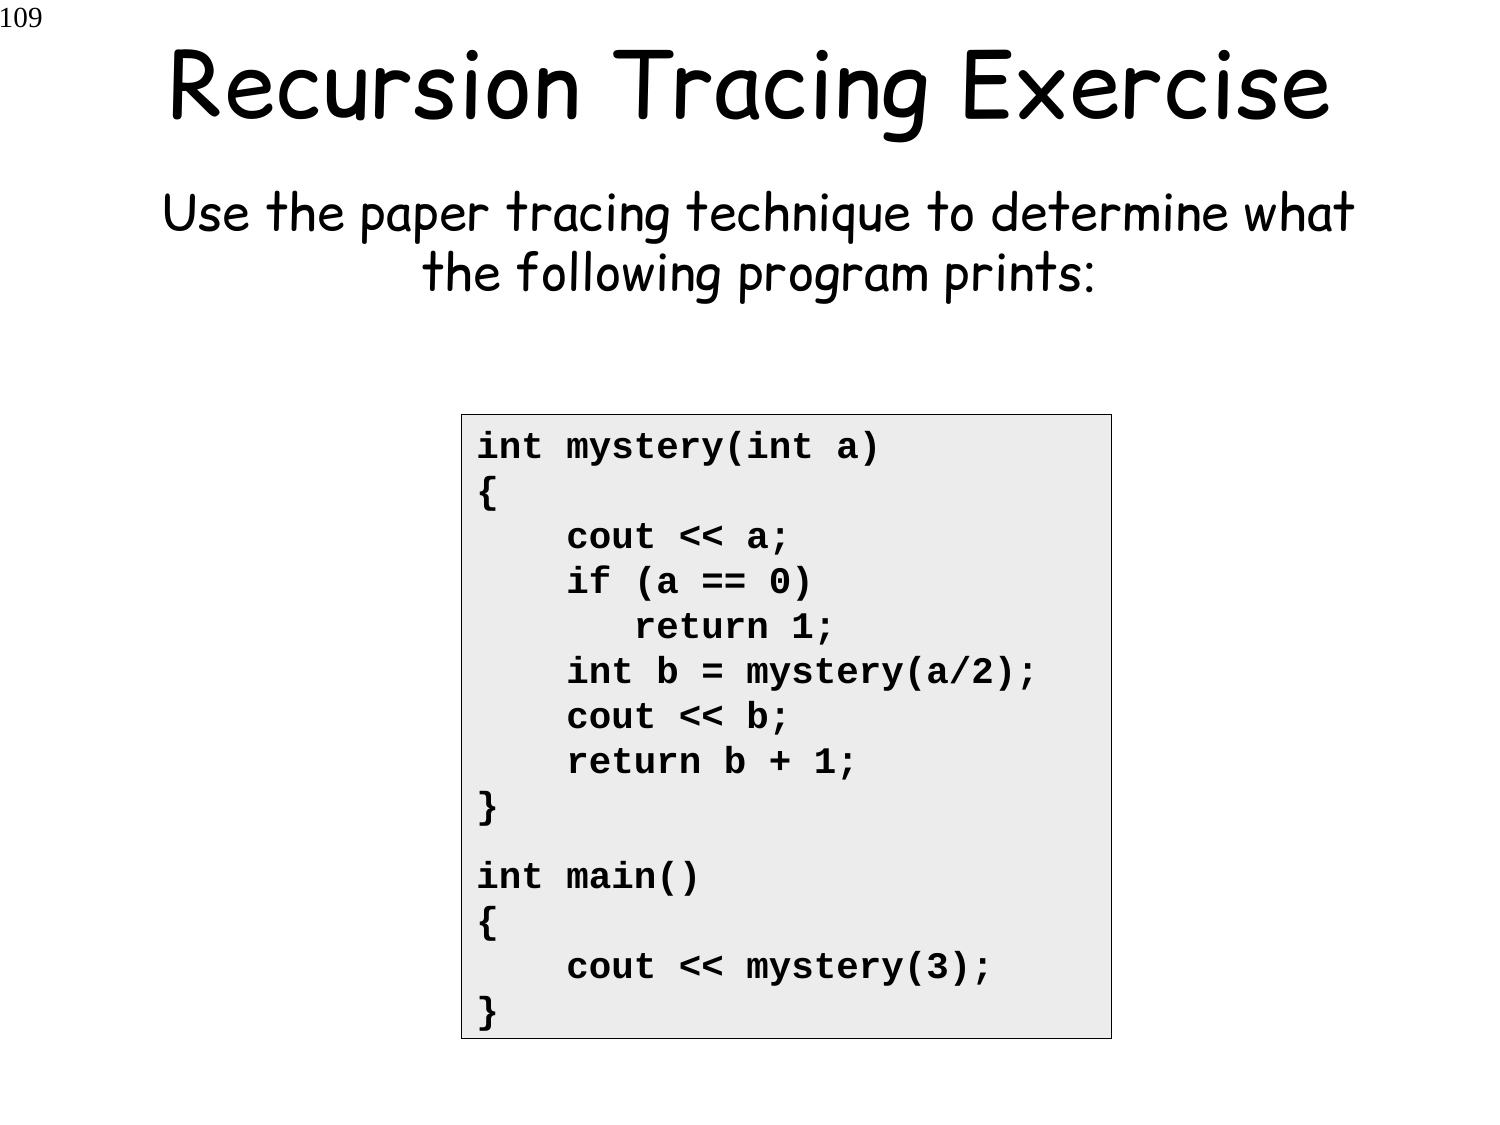

# Recursion Tracing Exercise
109
Use the paper tracing technique to determine what the following program prints:
int mystery(int a)
{
    cout << a;
    if (a == 0)
       return 1;
    int b = mystery(a/2);
    cout << b;
    return b + 1;
}

int main()
{
    cout << mystery(3);
}